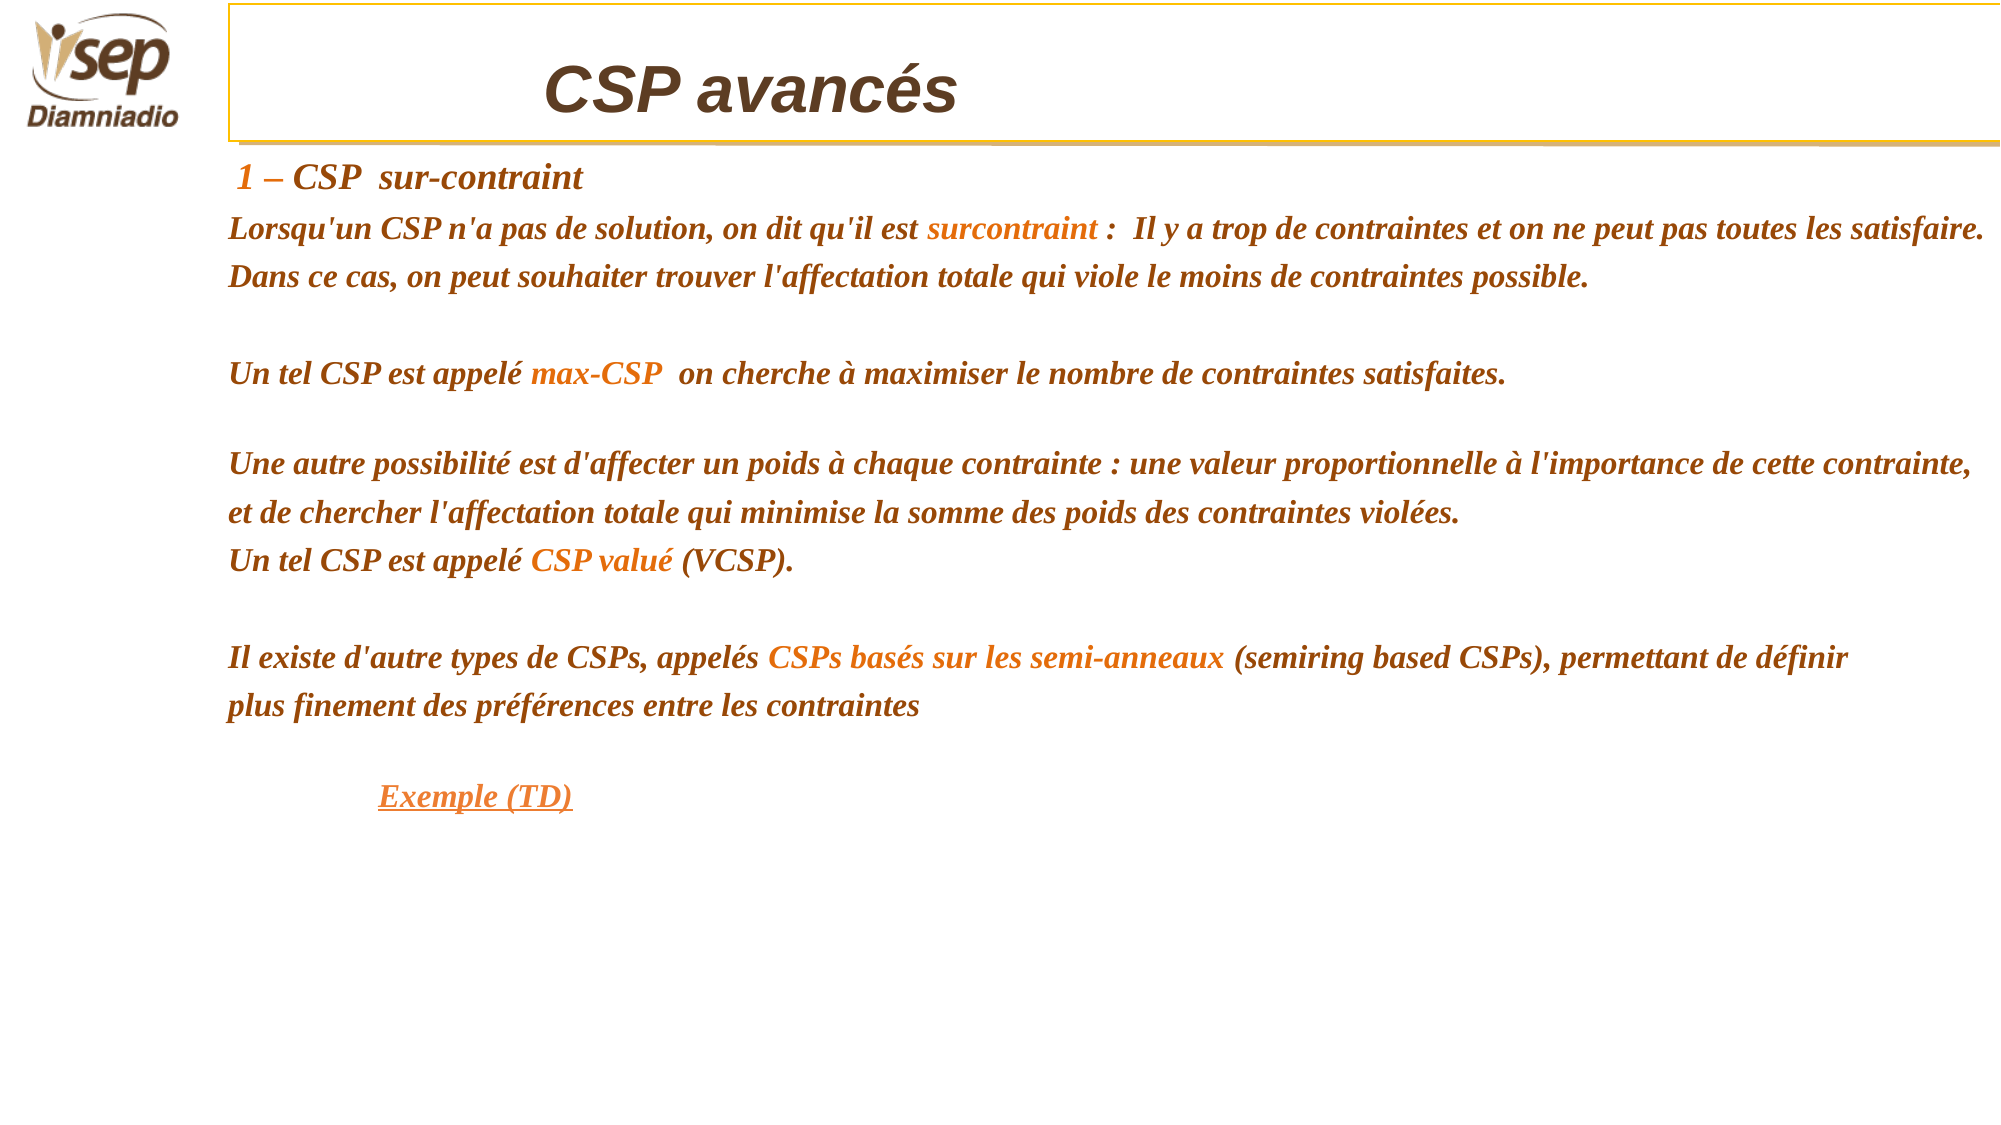

CSP avancés

 1 – CSP  sur-contraint
Lorsqu'un CSP n'a pas de solution, on dit qu'il est surcontraint :  Il y a trop de contraintes et on ne peut pas toutes les satisfaire.
Dans ce cas, on peut souhaiter trouver l'affectation totale qui viole le moins de contraintes possible.

Un tel CSP est appelé max-CSP  on cherche à maximiser le nombre de contraintes satisfaites.

Une autre possibilité est d'affecter un poids à chaque contrainte : une valeur proportionnelle à l'importance de cette contrainte,
et de chercher l'affectation totale qui minimise la somme des poids des contraintes violées.
Un tel CSP est appelé CSP valué (VCSP).

Il existe d'autre types de CSPs, appelés CSPs basés sur les semi-anneaux (semiring based CSPs), permettant de définir
plus finement des préférences entre les contraintes

	Exemple (TD)

#